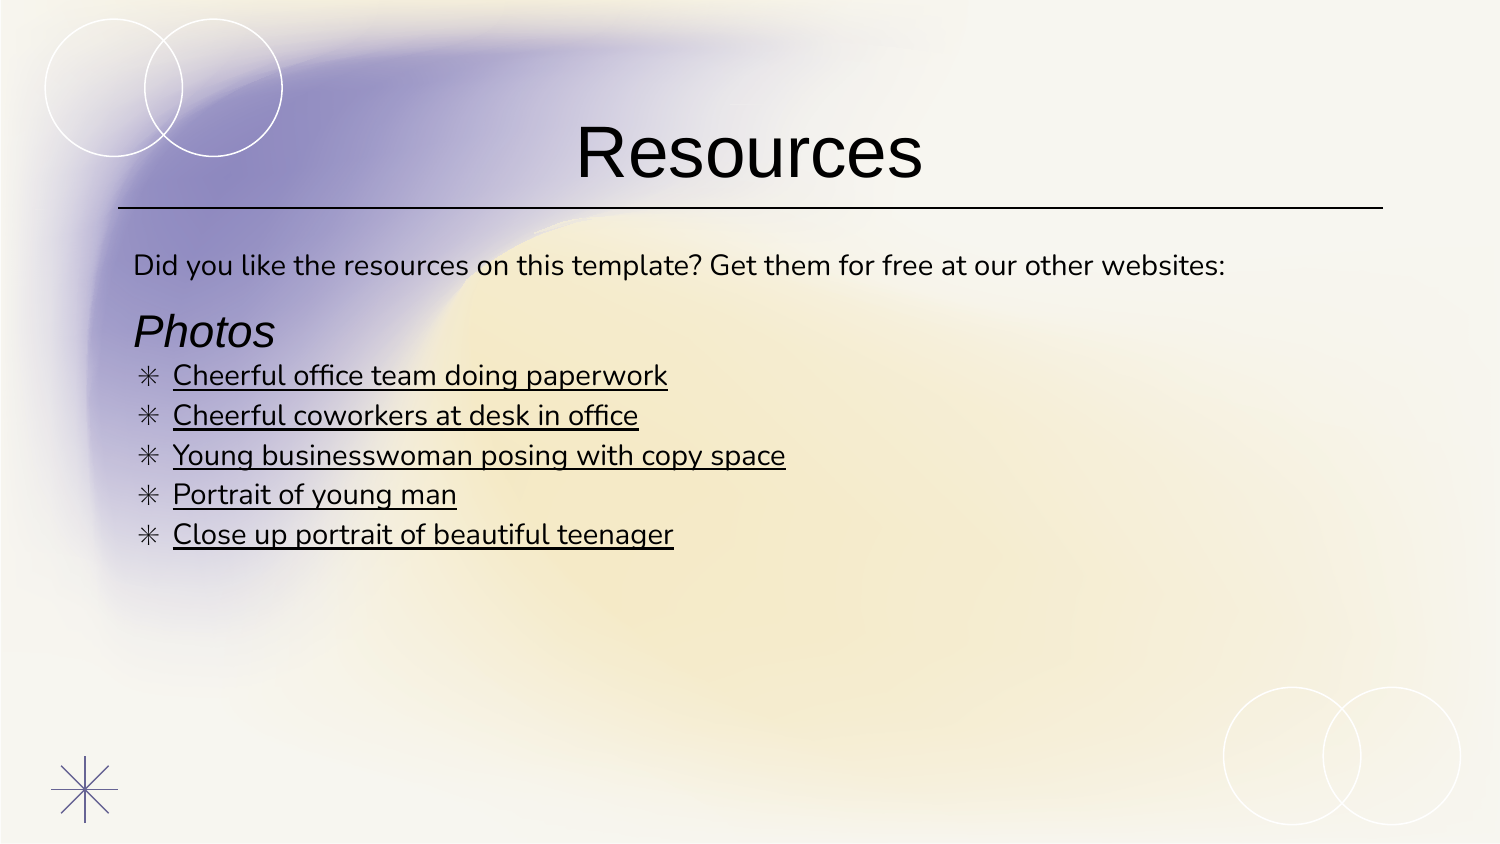

# Resources
Did you like the resources on this template? Get them for free at our other websites:
Photos
Cheerful office team doing paperwork
Cheerful coworkers at desk in office
Young businesswoman posing with copy space
Portrait of young man
Close up portrait of beautiful teenager